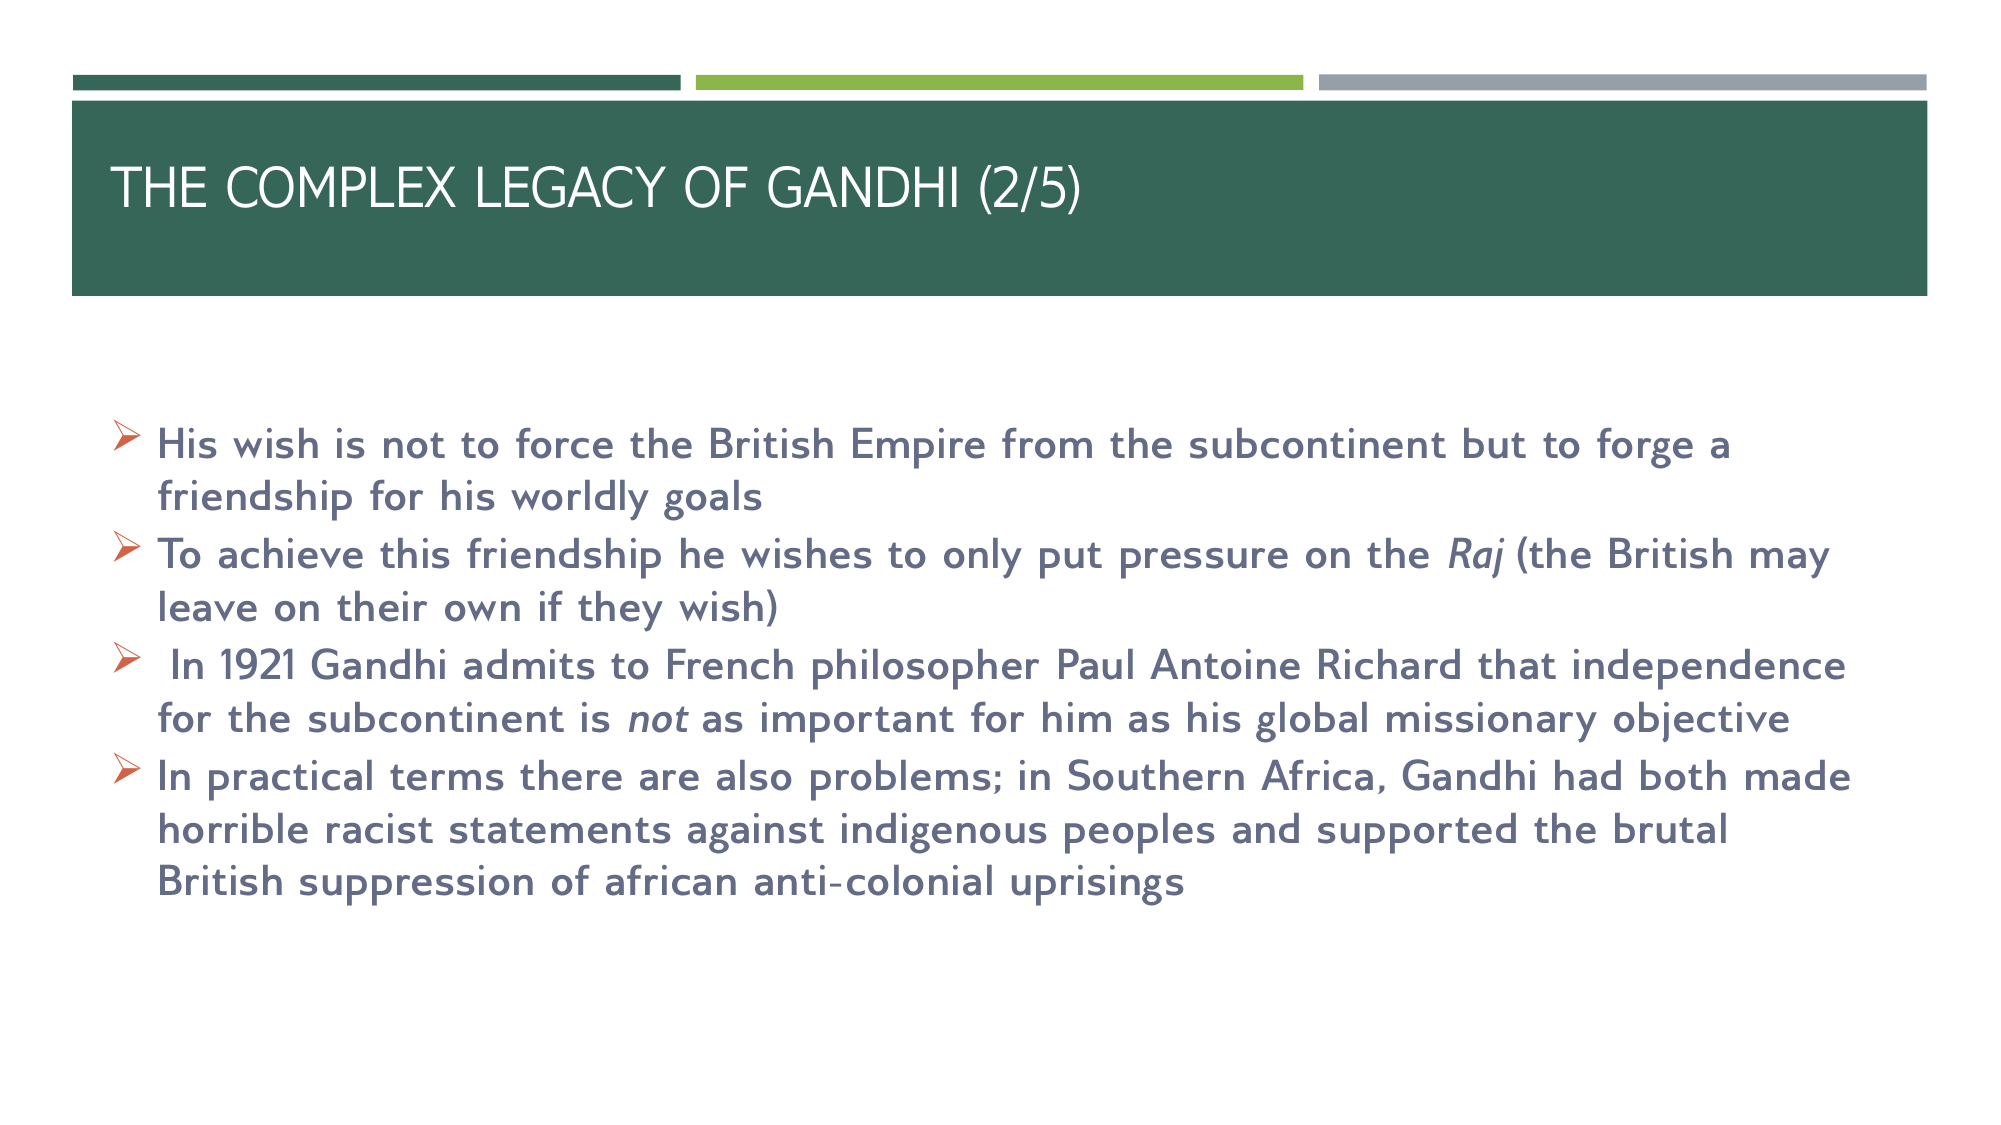

# THE COMPLEX LEGACY OF GANDHI (2/5)
His wish is not to force the British Empire from the subcontinent but to forge a friendship for his worldly goals
To achieve this friendship he wishes to only put pressure on the Raj (the British may leave on their own if they wish)
 In 1921 Gandhi admits to French philosopher Paul Antoine Richard that independence for the subcontinent is not as important for him as his global missionary objective
In practical terms there are also problems; in Southern Africa, Gandhi had both made horrible racist statements against indigenous peoples and supported the brutal British suppression of african anti-colonial uprisings